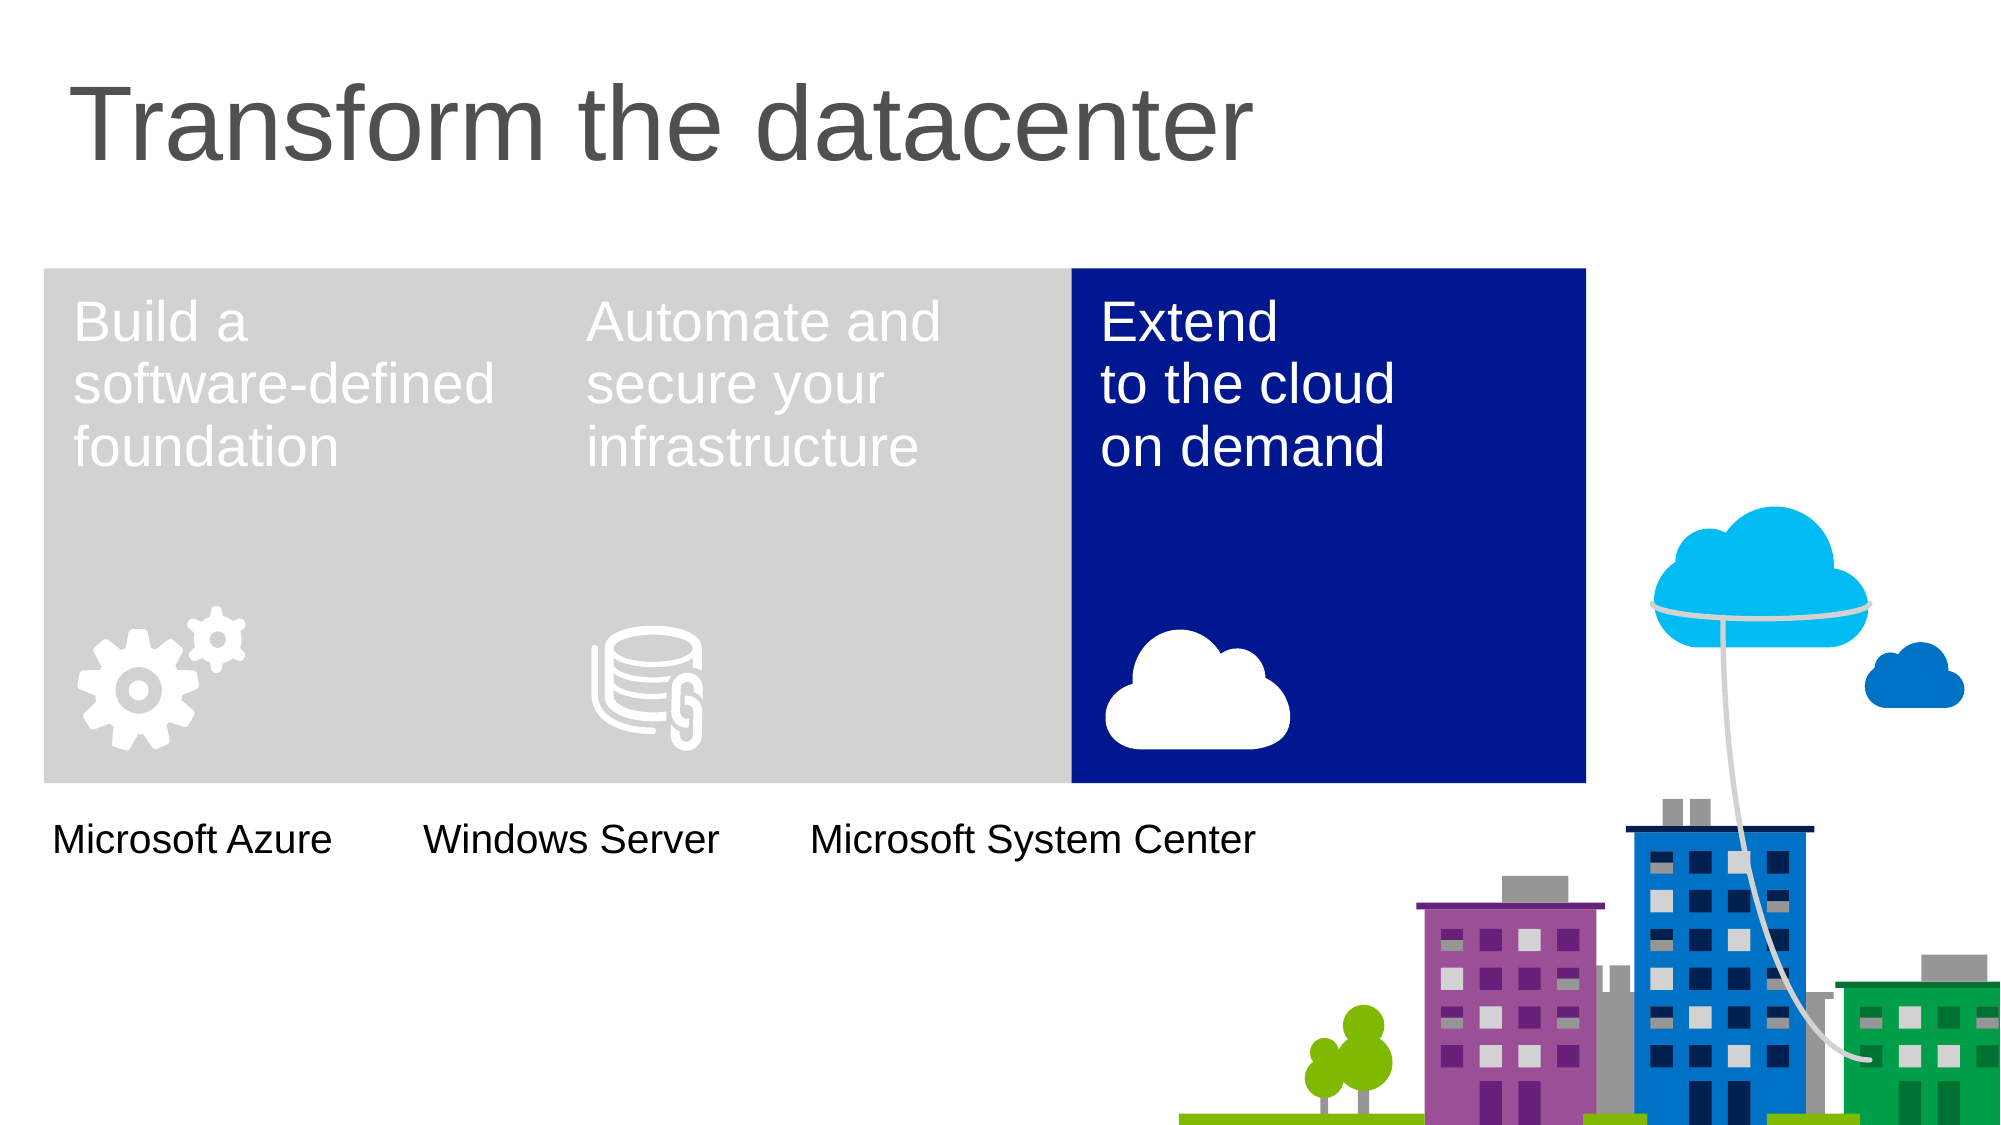

Transform the datacenter
Build a
software-defined foundation
Automate and secure your infrastructure
Extend
to the cloud
on demand

Microsoft Azure        Windows Server        Microsoft System Center